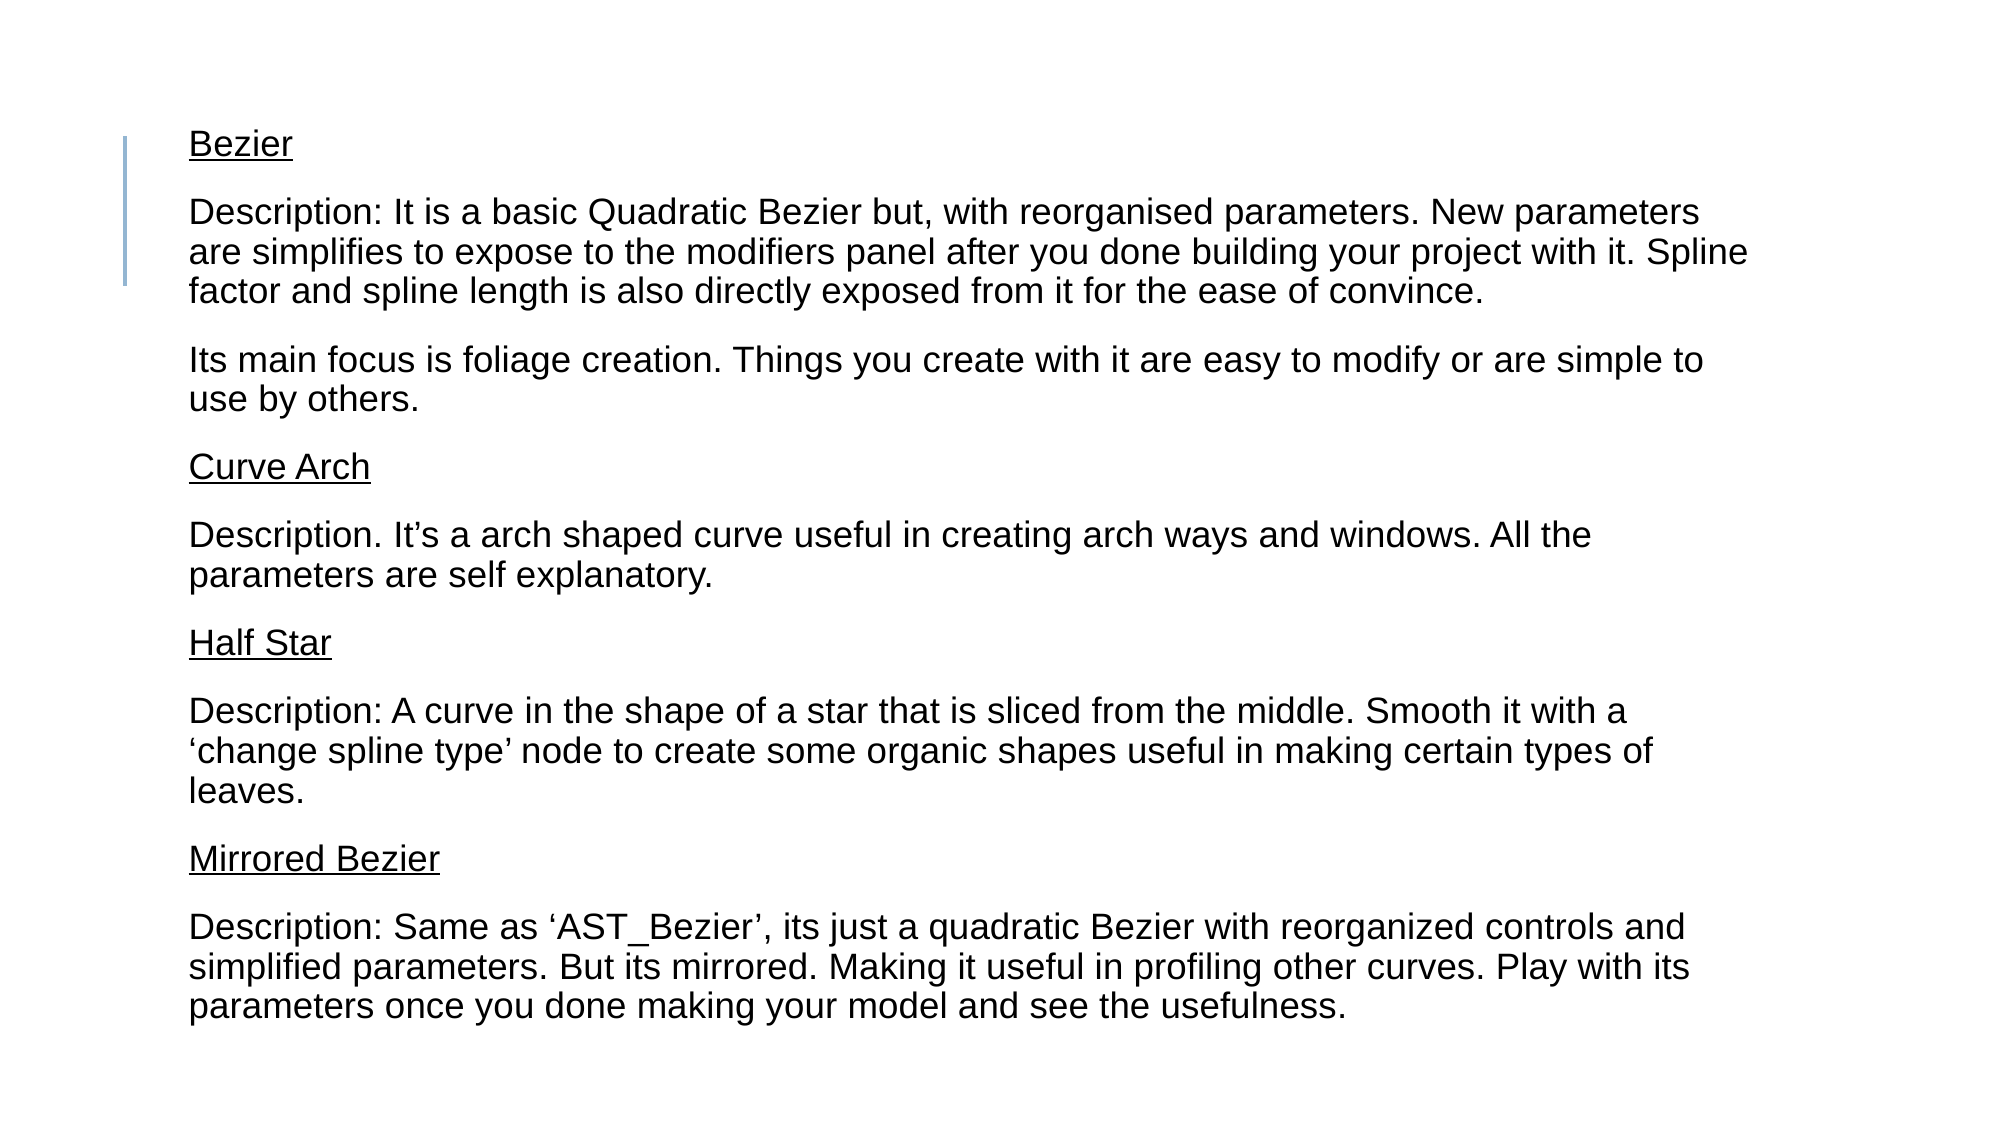

Bezier
Description: It is a basic Quadratic Bezier but, with reorganised parameters. New parameters are simplifies to expose to the modifiers panel after you done building your project with it. Spline factor and spline length is also directly exposed from it for the ease of convince.
Its main focus is foliage creation. Things you create with it are easy to modify or are simple to use by others.
Curve Arch
Description. It’s a arch shaped curve useful in creating arch ways and windows. All the parameters are self explanatory.
Half Star
Description: A curve in the shape of a star that is sliced from the middle. Smooth it with a ‘change spline type’ node to create some organic shapes useful in making certain types of leaves.
Mirrored Bezier
Description: Same as ‘AST_Bezier’, its just a quadratic Bezier with reorganized controls and simplified parameters. But its mirrored. Making it useful in profiling other curves. Play with its parameters once you done making your model and see the usefulness.